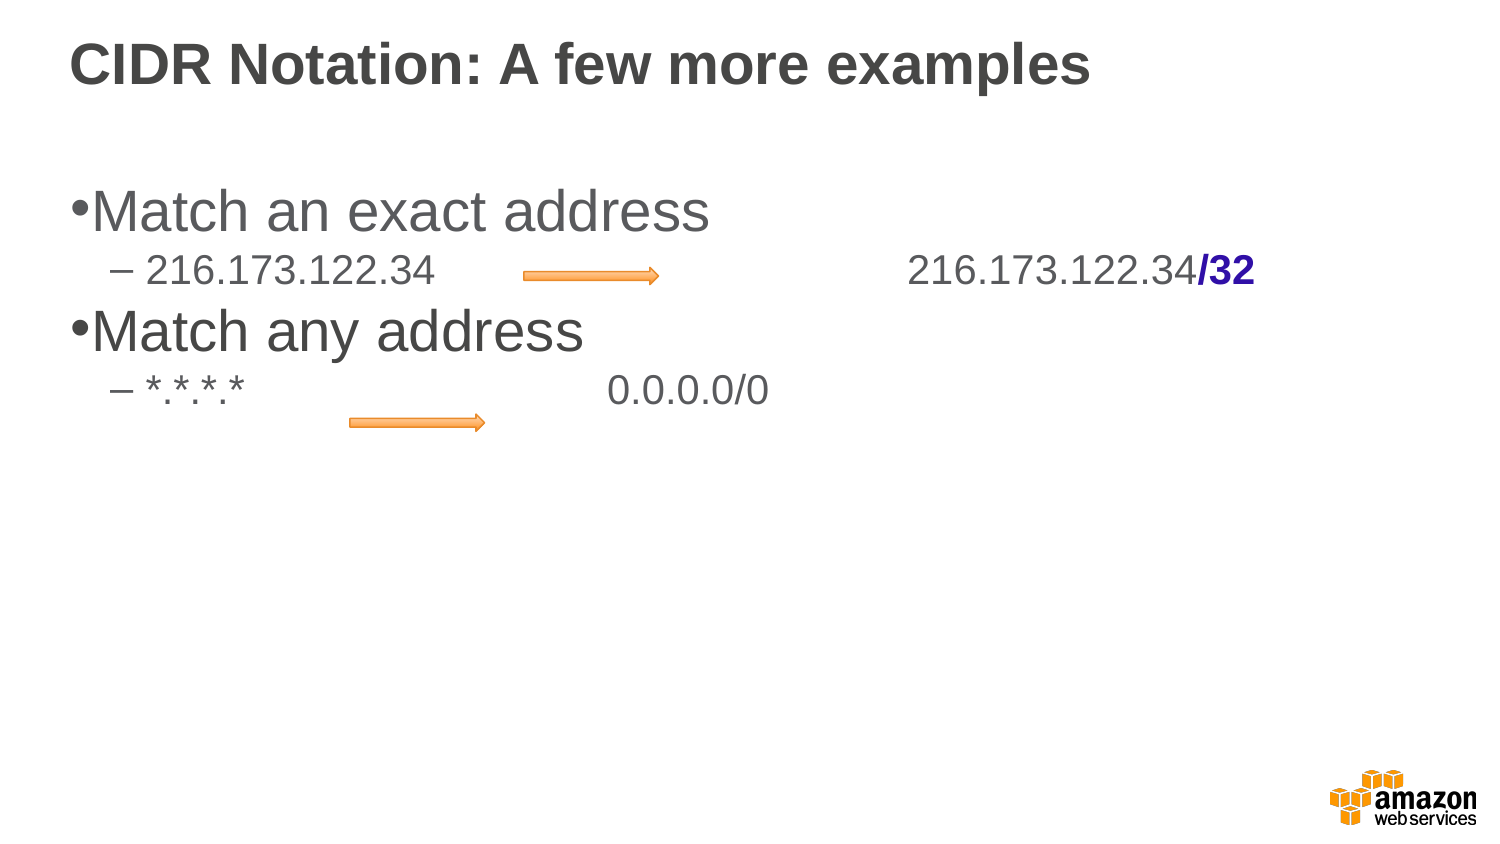

CIDR Notation: A few more examples
Match an exact address
216.173.122.34 			 216.173.122.34/32
Match any address
*.*.*.* 			 0.0.0.0/0